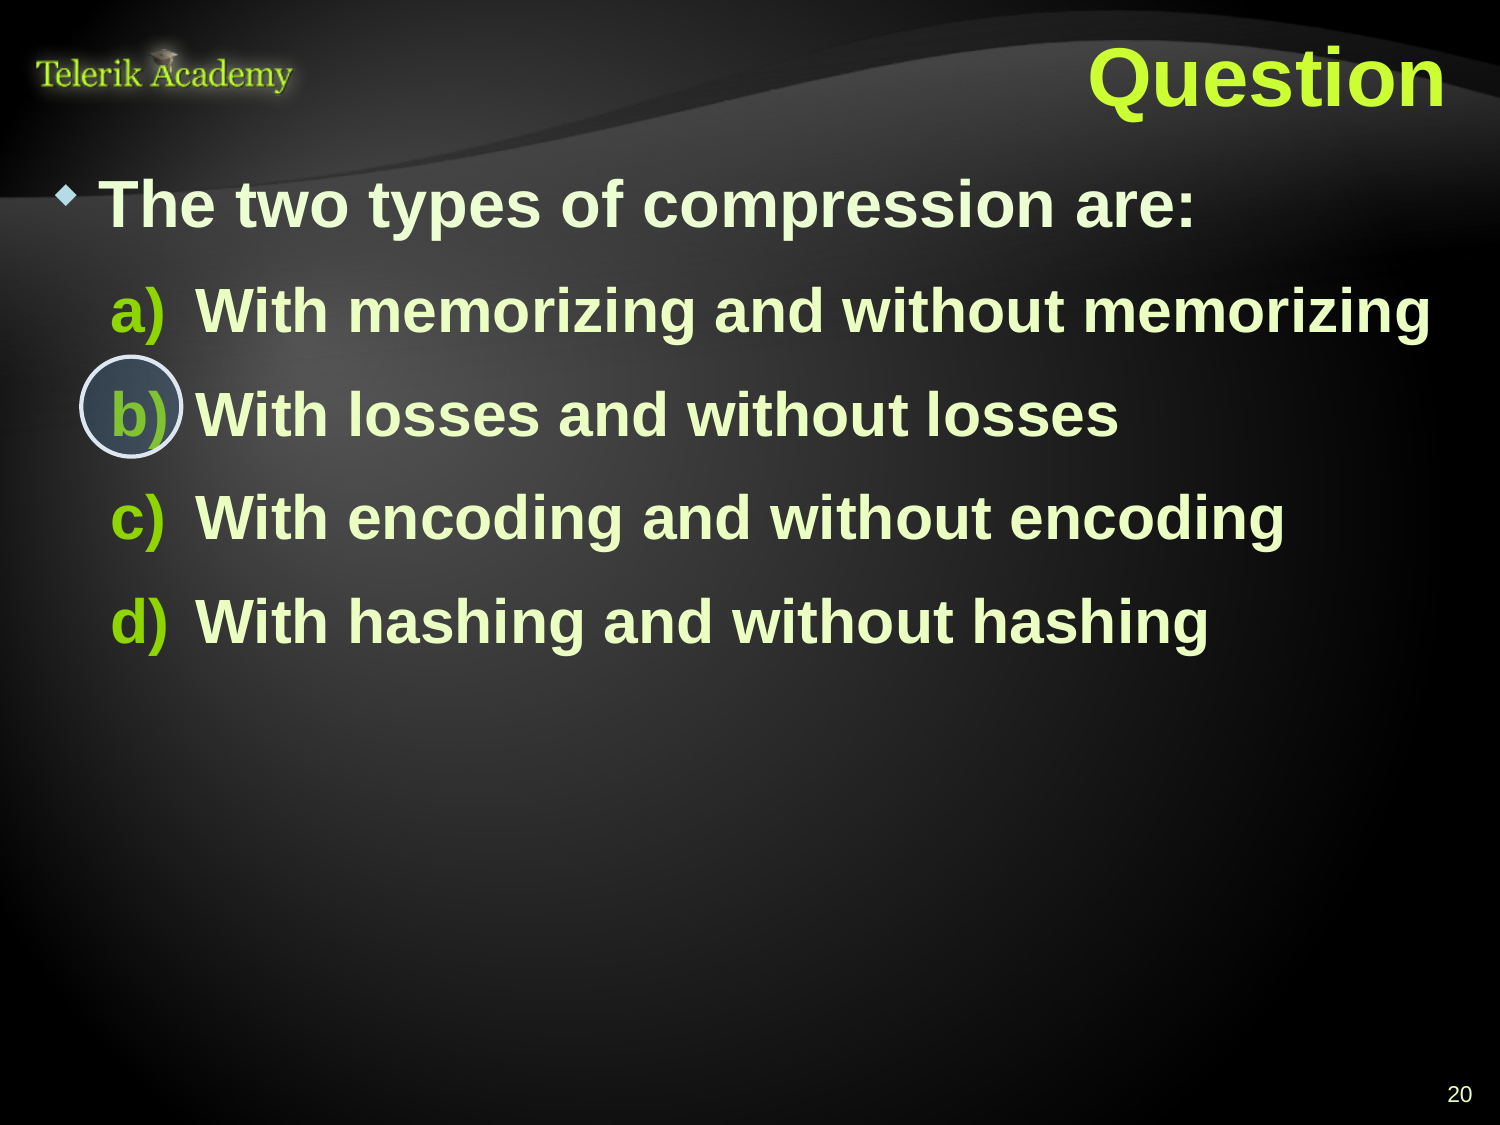

# Question
The two types of compression are:
With memorizing and without memorizing
With losses and without losses
With encoding and without encoding
With hashing and without hashing

20